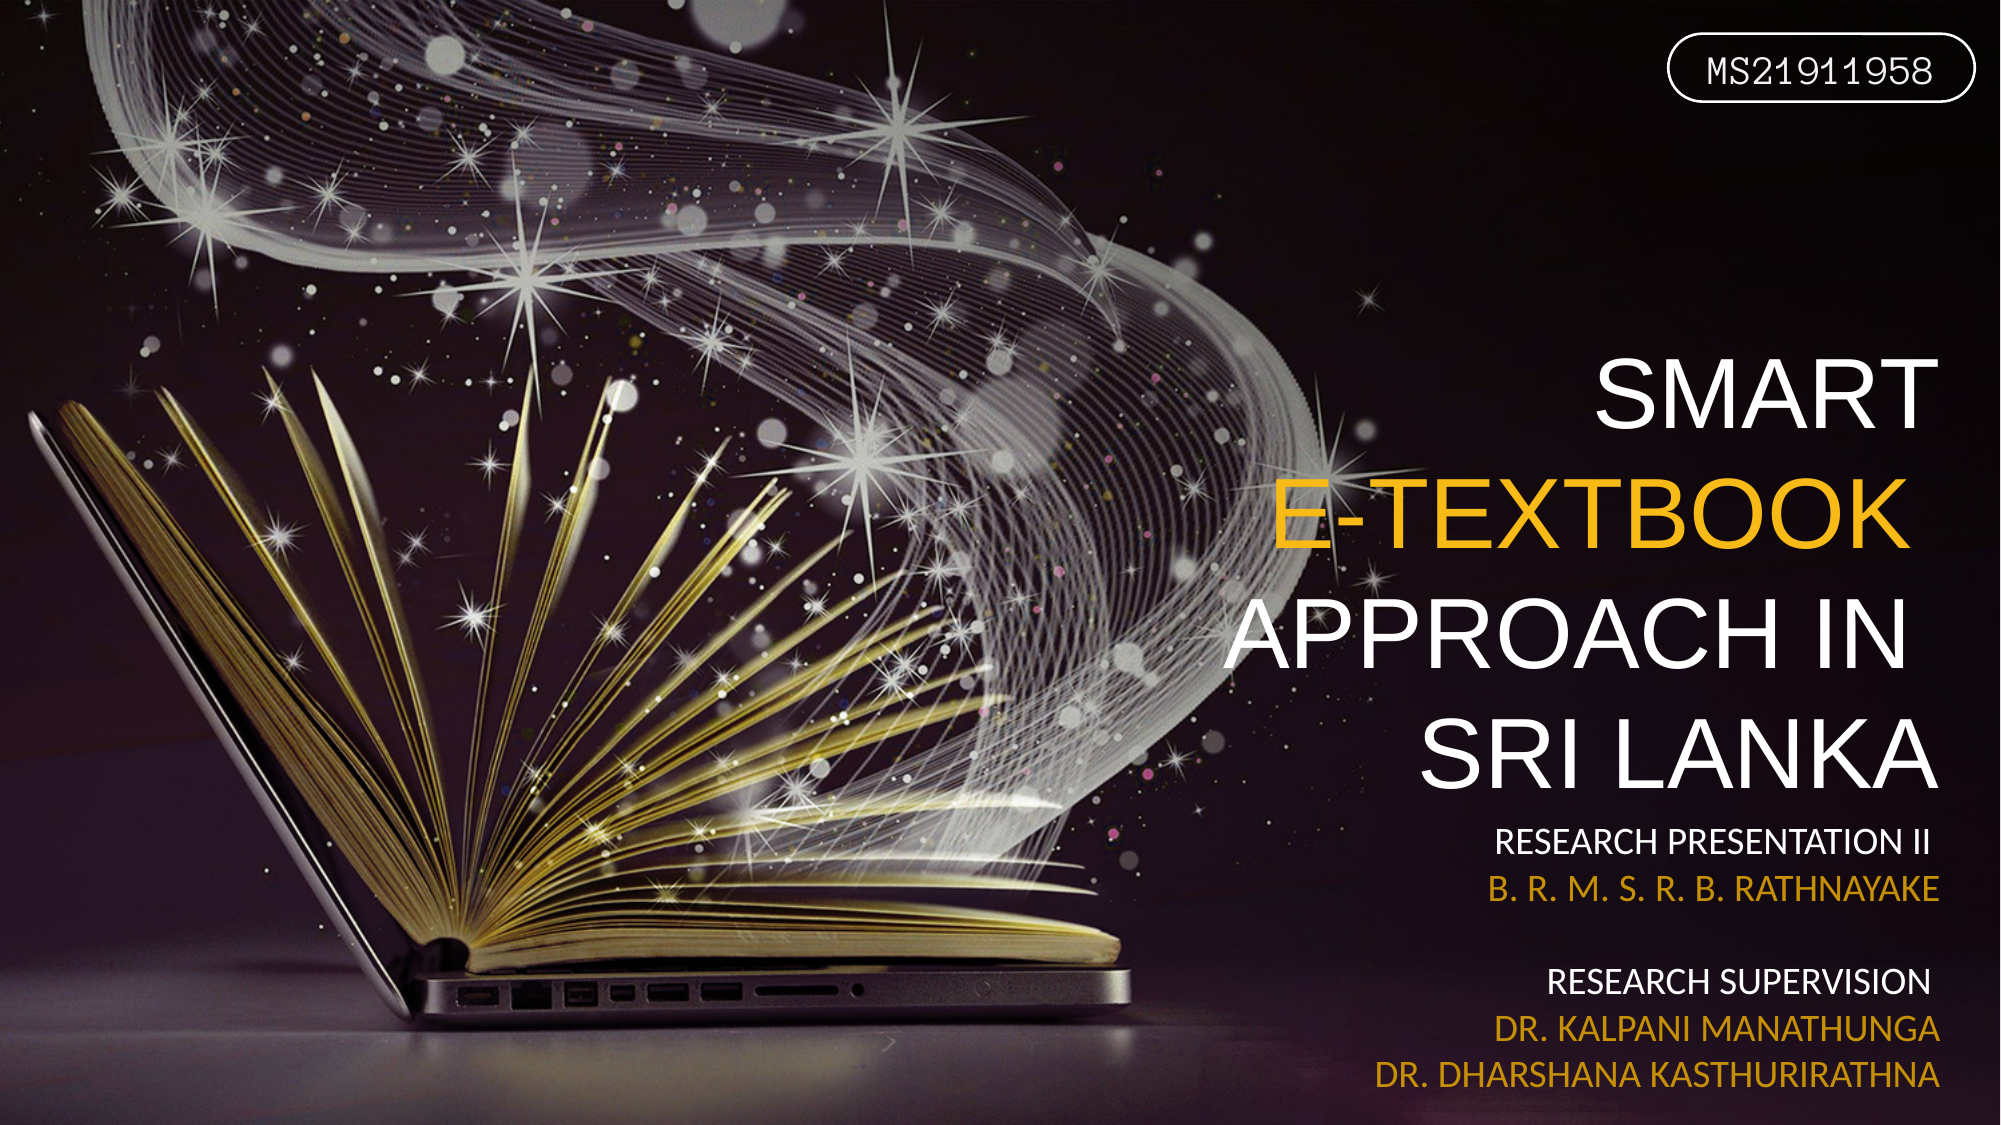

MS21911958
SMART
E-TEXTBOOK
APPROACH IN
SRI LANKA
RESEARCH PRESENTATION II
B. R. M. S. R. B. RATHNAYAKE
RESEARCH SUPERVISION
DR. KALPANI MANATHUNGA
DR. DHARSHANA KASTHURIRATHNA